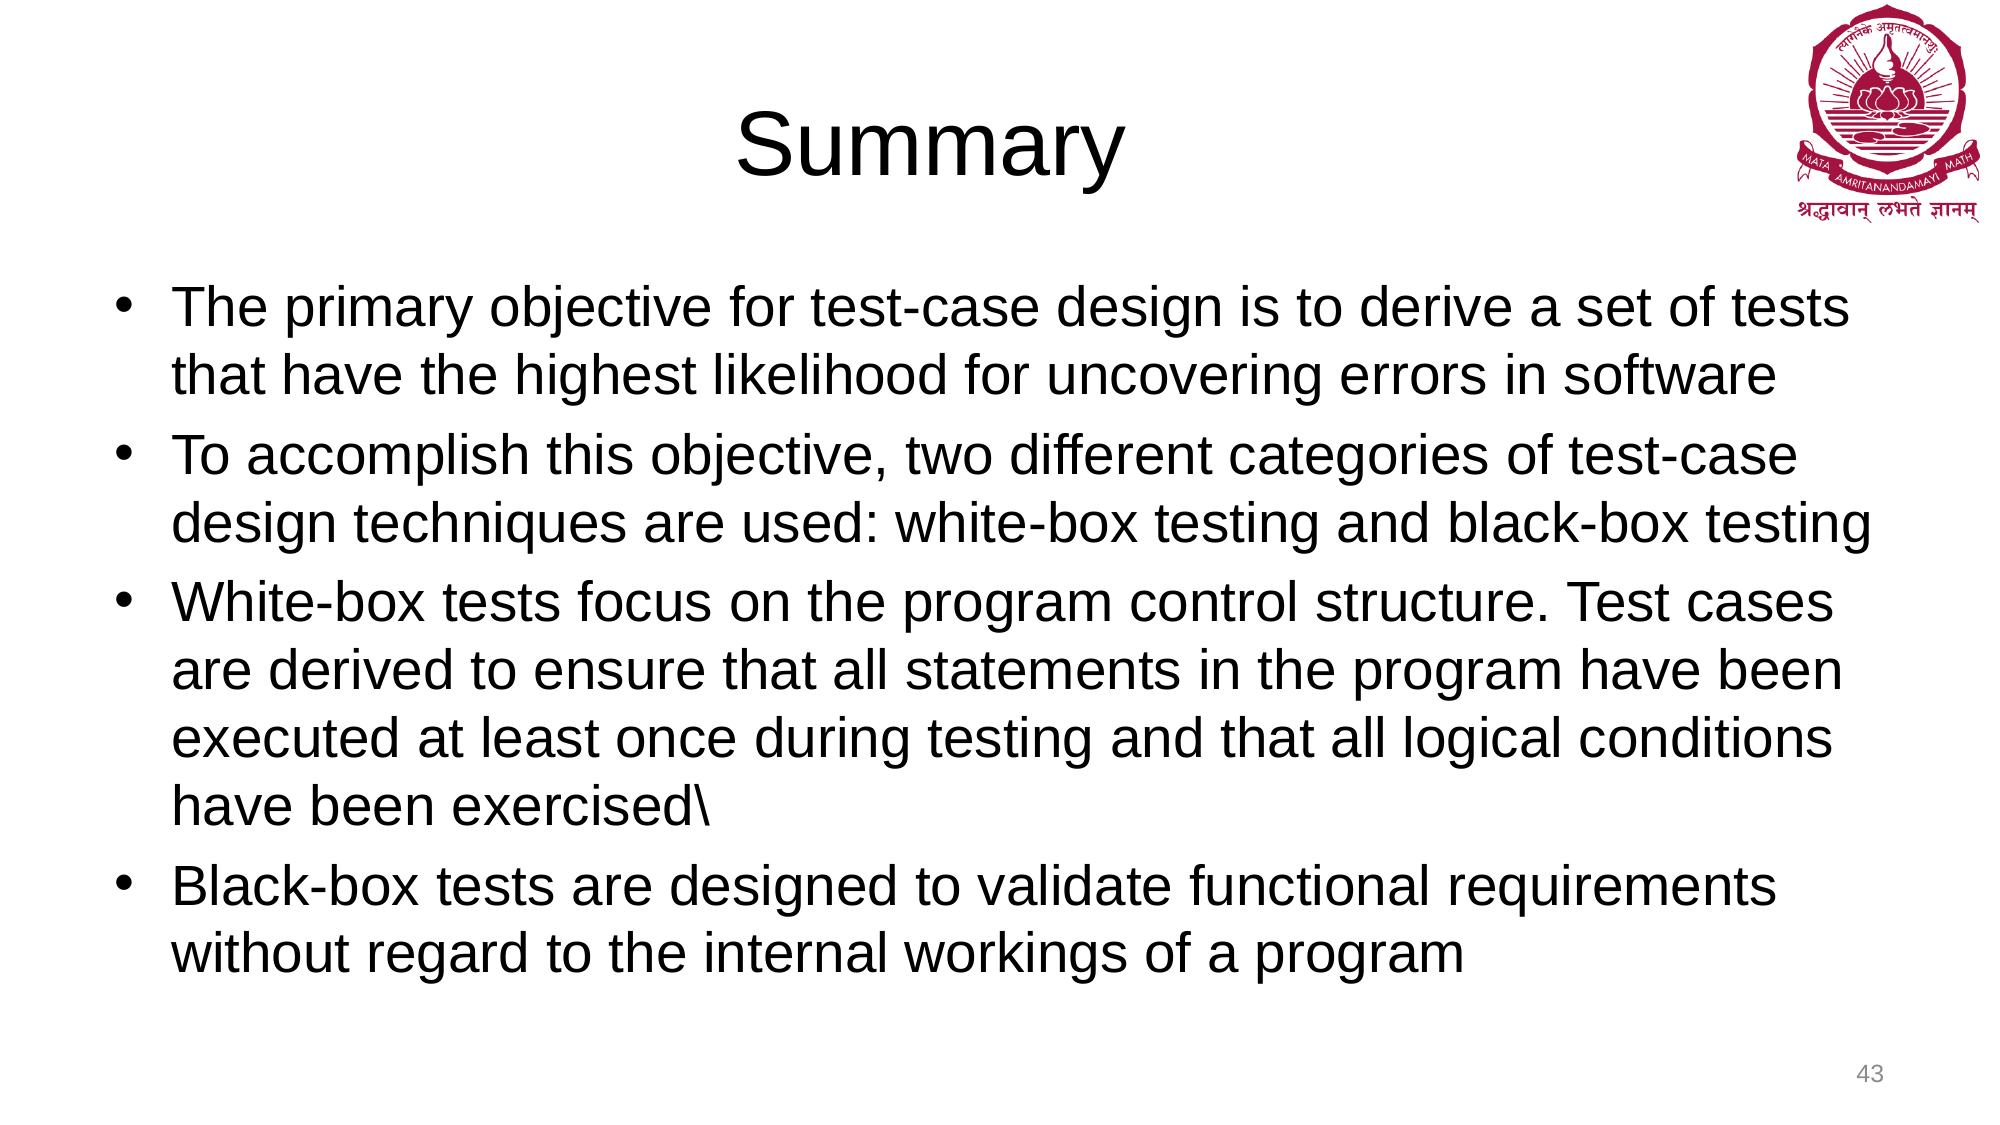

# Summary
The primary objective for test-case design is to derive a set of tests that have the highest likelihood for uncovering errors in software
To accomplish this objective, two different categories of test-case design techniques are used: white-box testing and black-box testing
White-box tests focus on the program control structure. Test cases are derived to ensure that all statements in the program have been executed at least once during testing and that all logical conditions have been exercised\
Black-box tests are designed to validate functional requirements without regard to the internal workings of a program
43